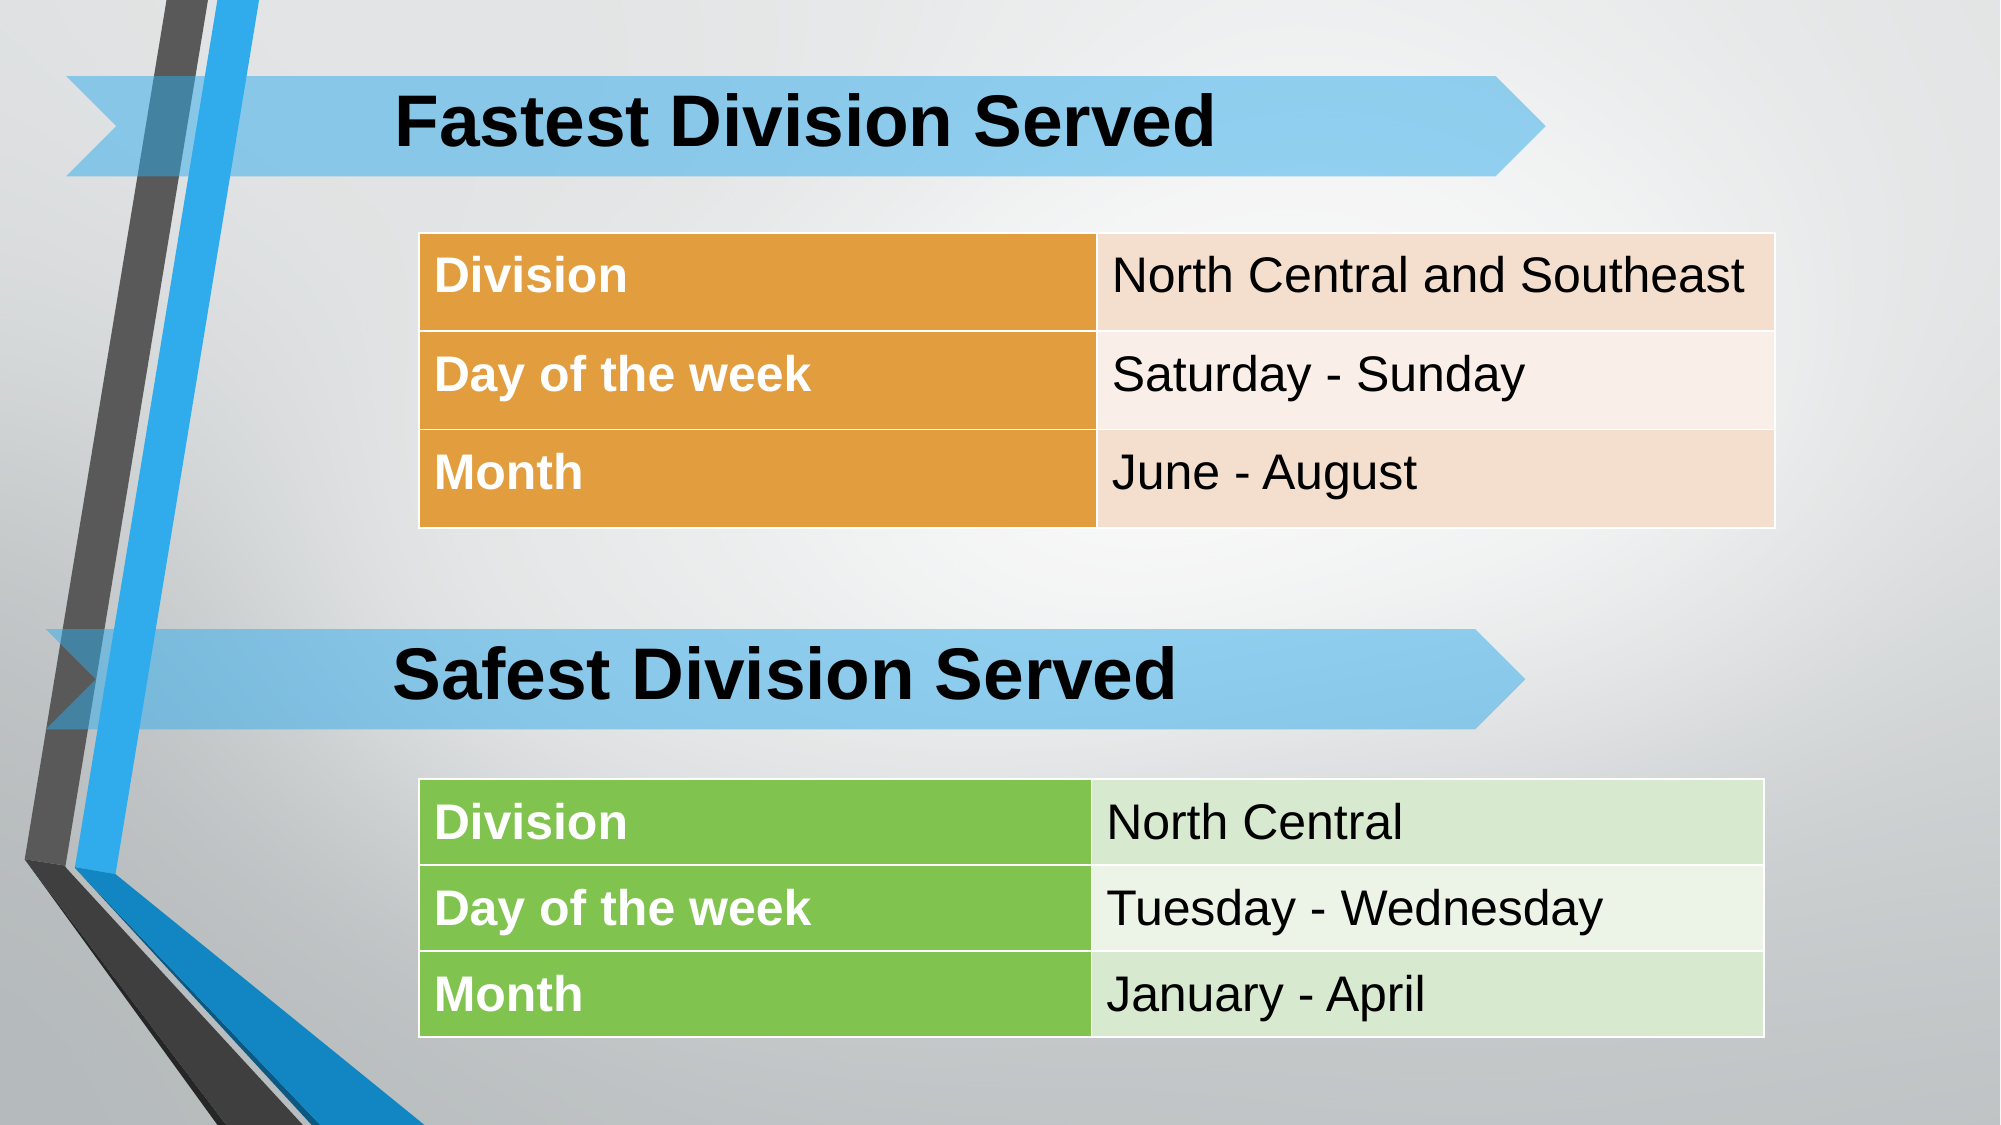

Fastest Division Served
| Division | North Central and Southeast |
| --- | --- |
| Day of the week | Saturday - Sunday |
| Month | June - August |
Safest Division Served
| Division | North Central |
| --- | --- |
| Day of the week | Tuesday - Wednesday |
| Month | January - April |